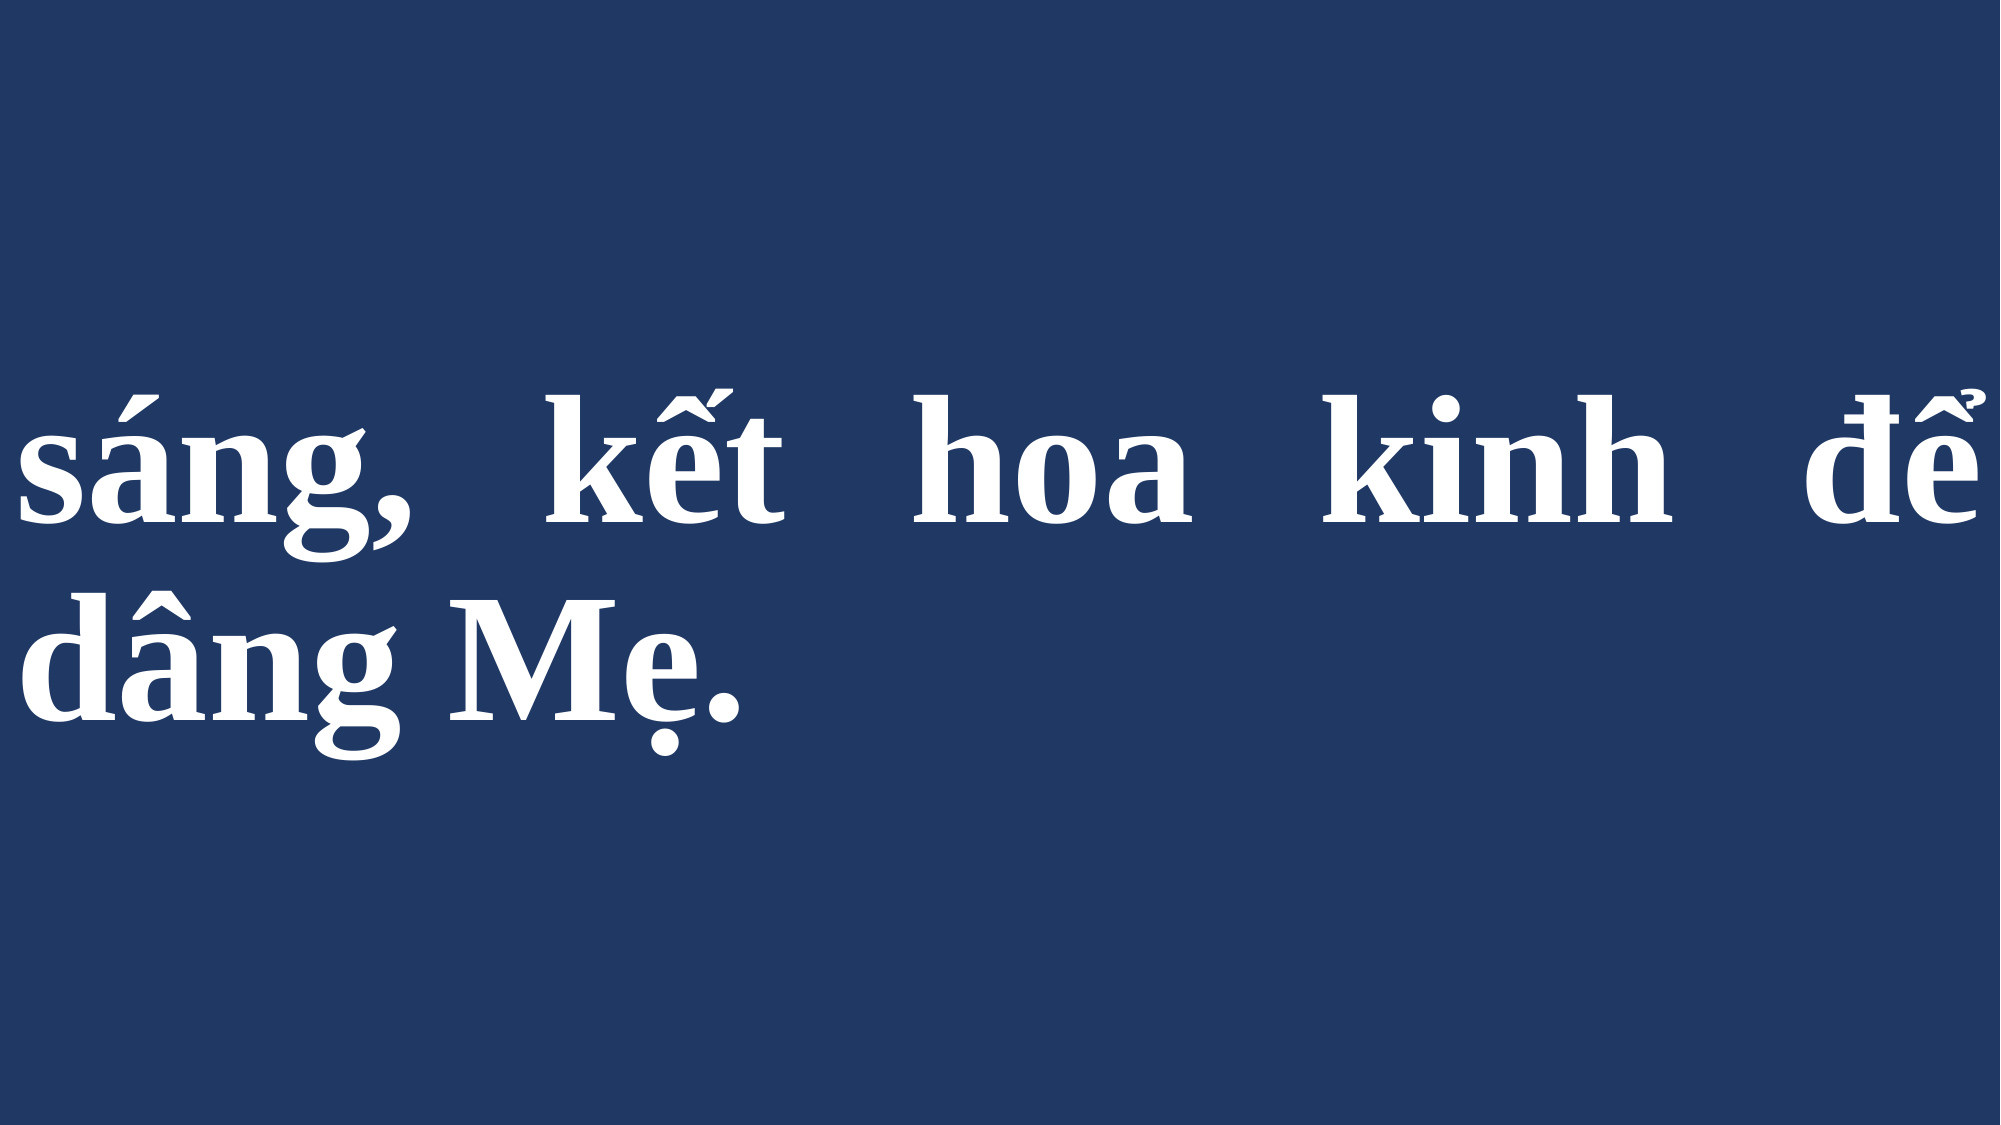

# sáng, kết hoa kinh để dâng Mẹ.